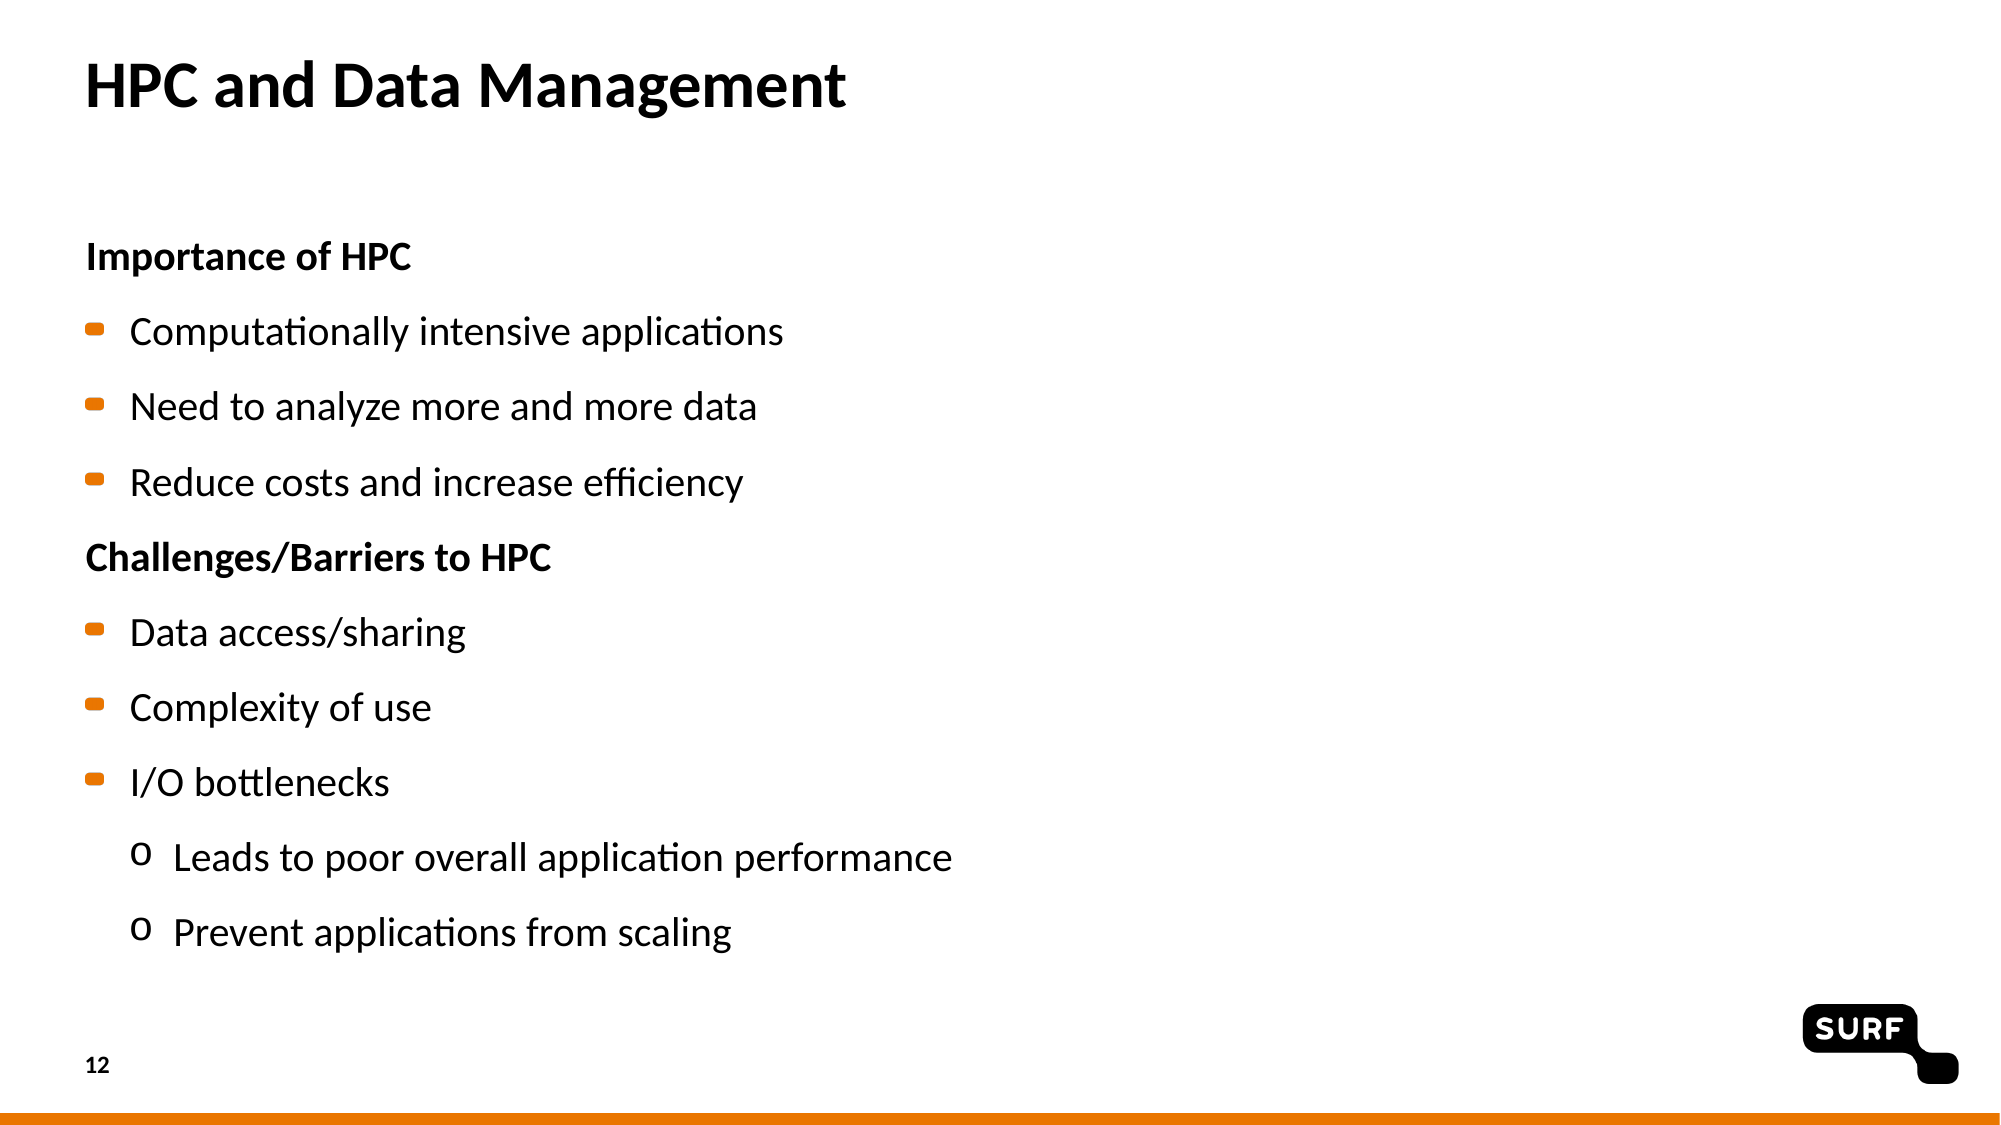

# HPC and Data Management
Importance of HPC
Computationally intensive applications
Need to analyze more and more data
Reduce costs and increase efficiency
Challenges/Barriers to HPC
Data access/sharing
Complexity of use
I/O bottlenecks
Leads to poor overall application performance
Prevent applications from scaling

12